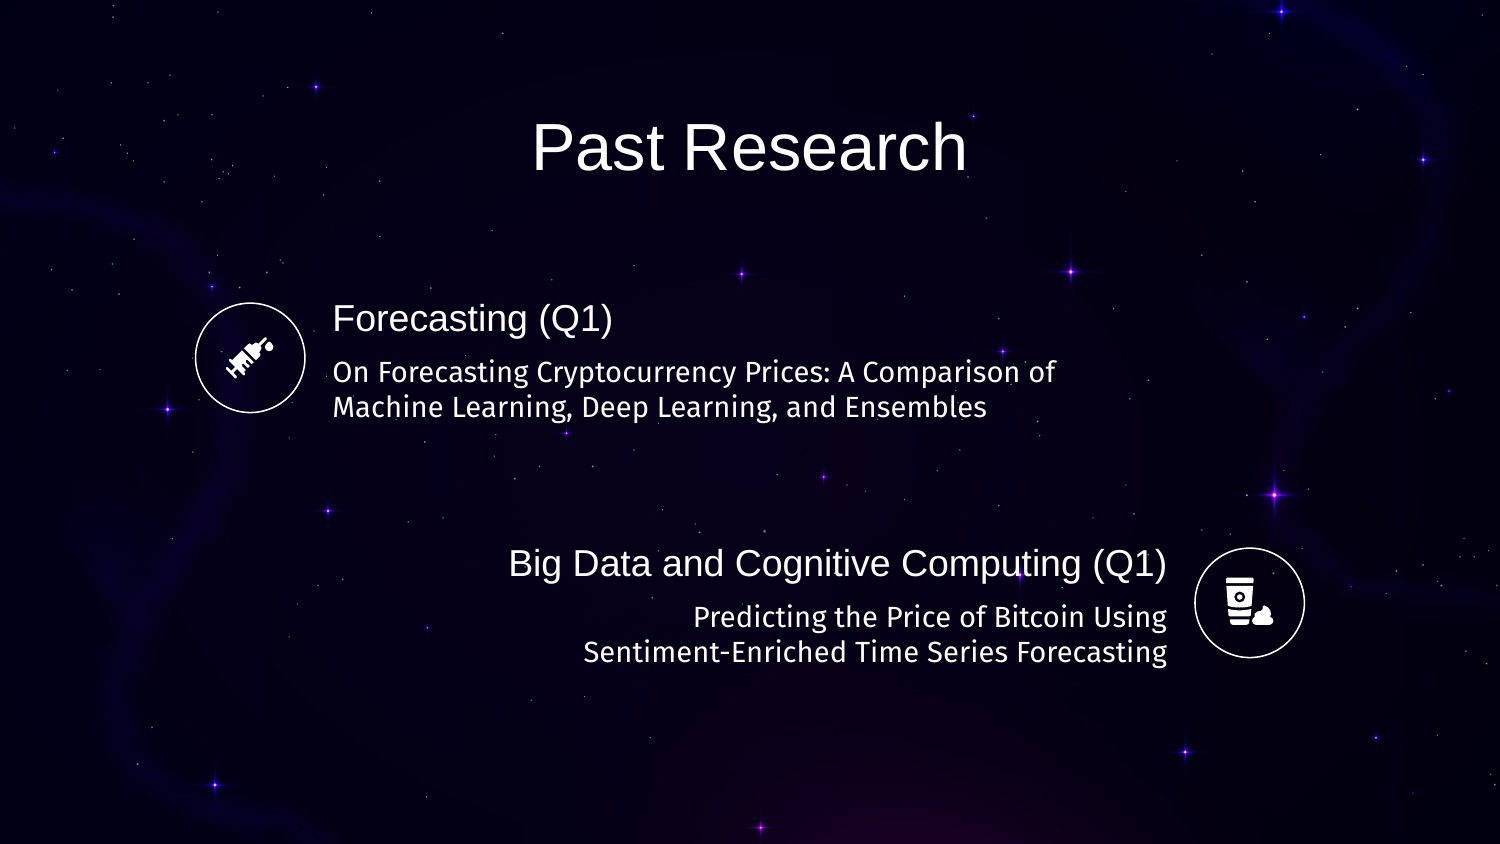

# Past Research
Forecasting (Q1)

On Forecasting Cryptocurrency Prices: A Comparison of Machine Learning, Deep Learning, and Ensembles
Big Data and Cognitive Computing (Q1)

Predicting the Price of Bitcoin Using
Sentiment-Enriched Time Series Forecasting